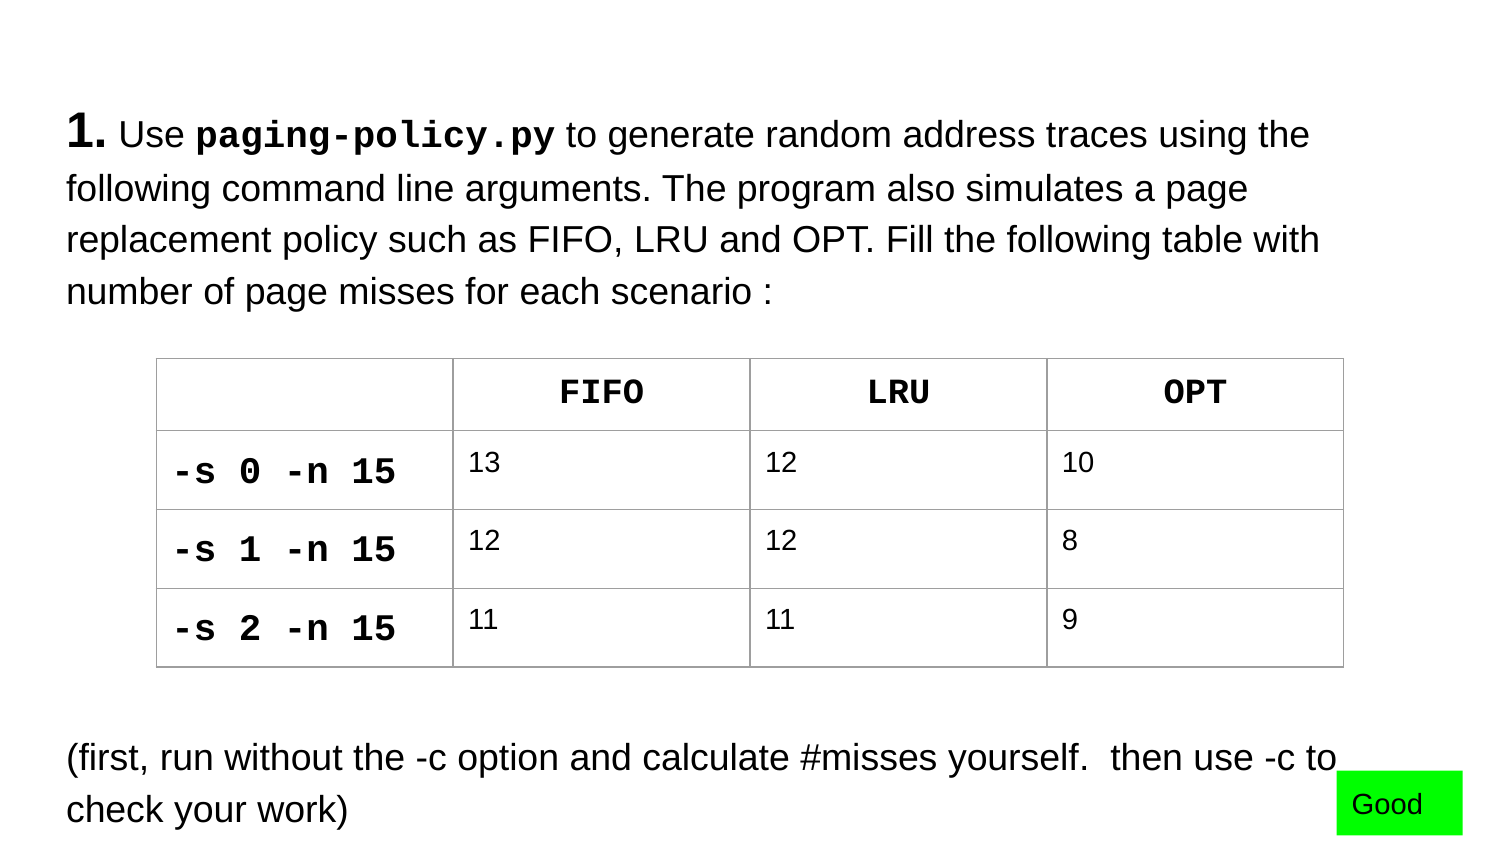

# 1. Use paging-policy.py to generate random address traces using the following command line arguments. The program also simulates a page replacement policy such as FIFO, LRU and OPT. Fill the following table with number of page misses for each scenario :

(first, run without the -c option and calculate #misses yourself.  then use -c to check your work)

|  | FIFO | LRU | OPT |
| --- | --- | --- | --- |
| -s 0 -n 15 | 13 | 12 | 10 |
| -s 1 -n 15 | 12 | 12 | 8 |
| -s 2 -n 15 | 11 | 11 | 9 |
Good